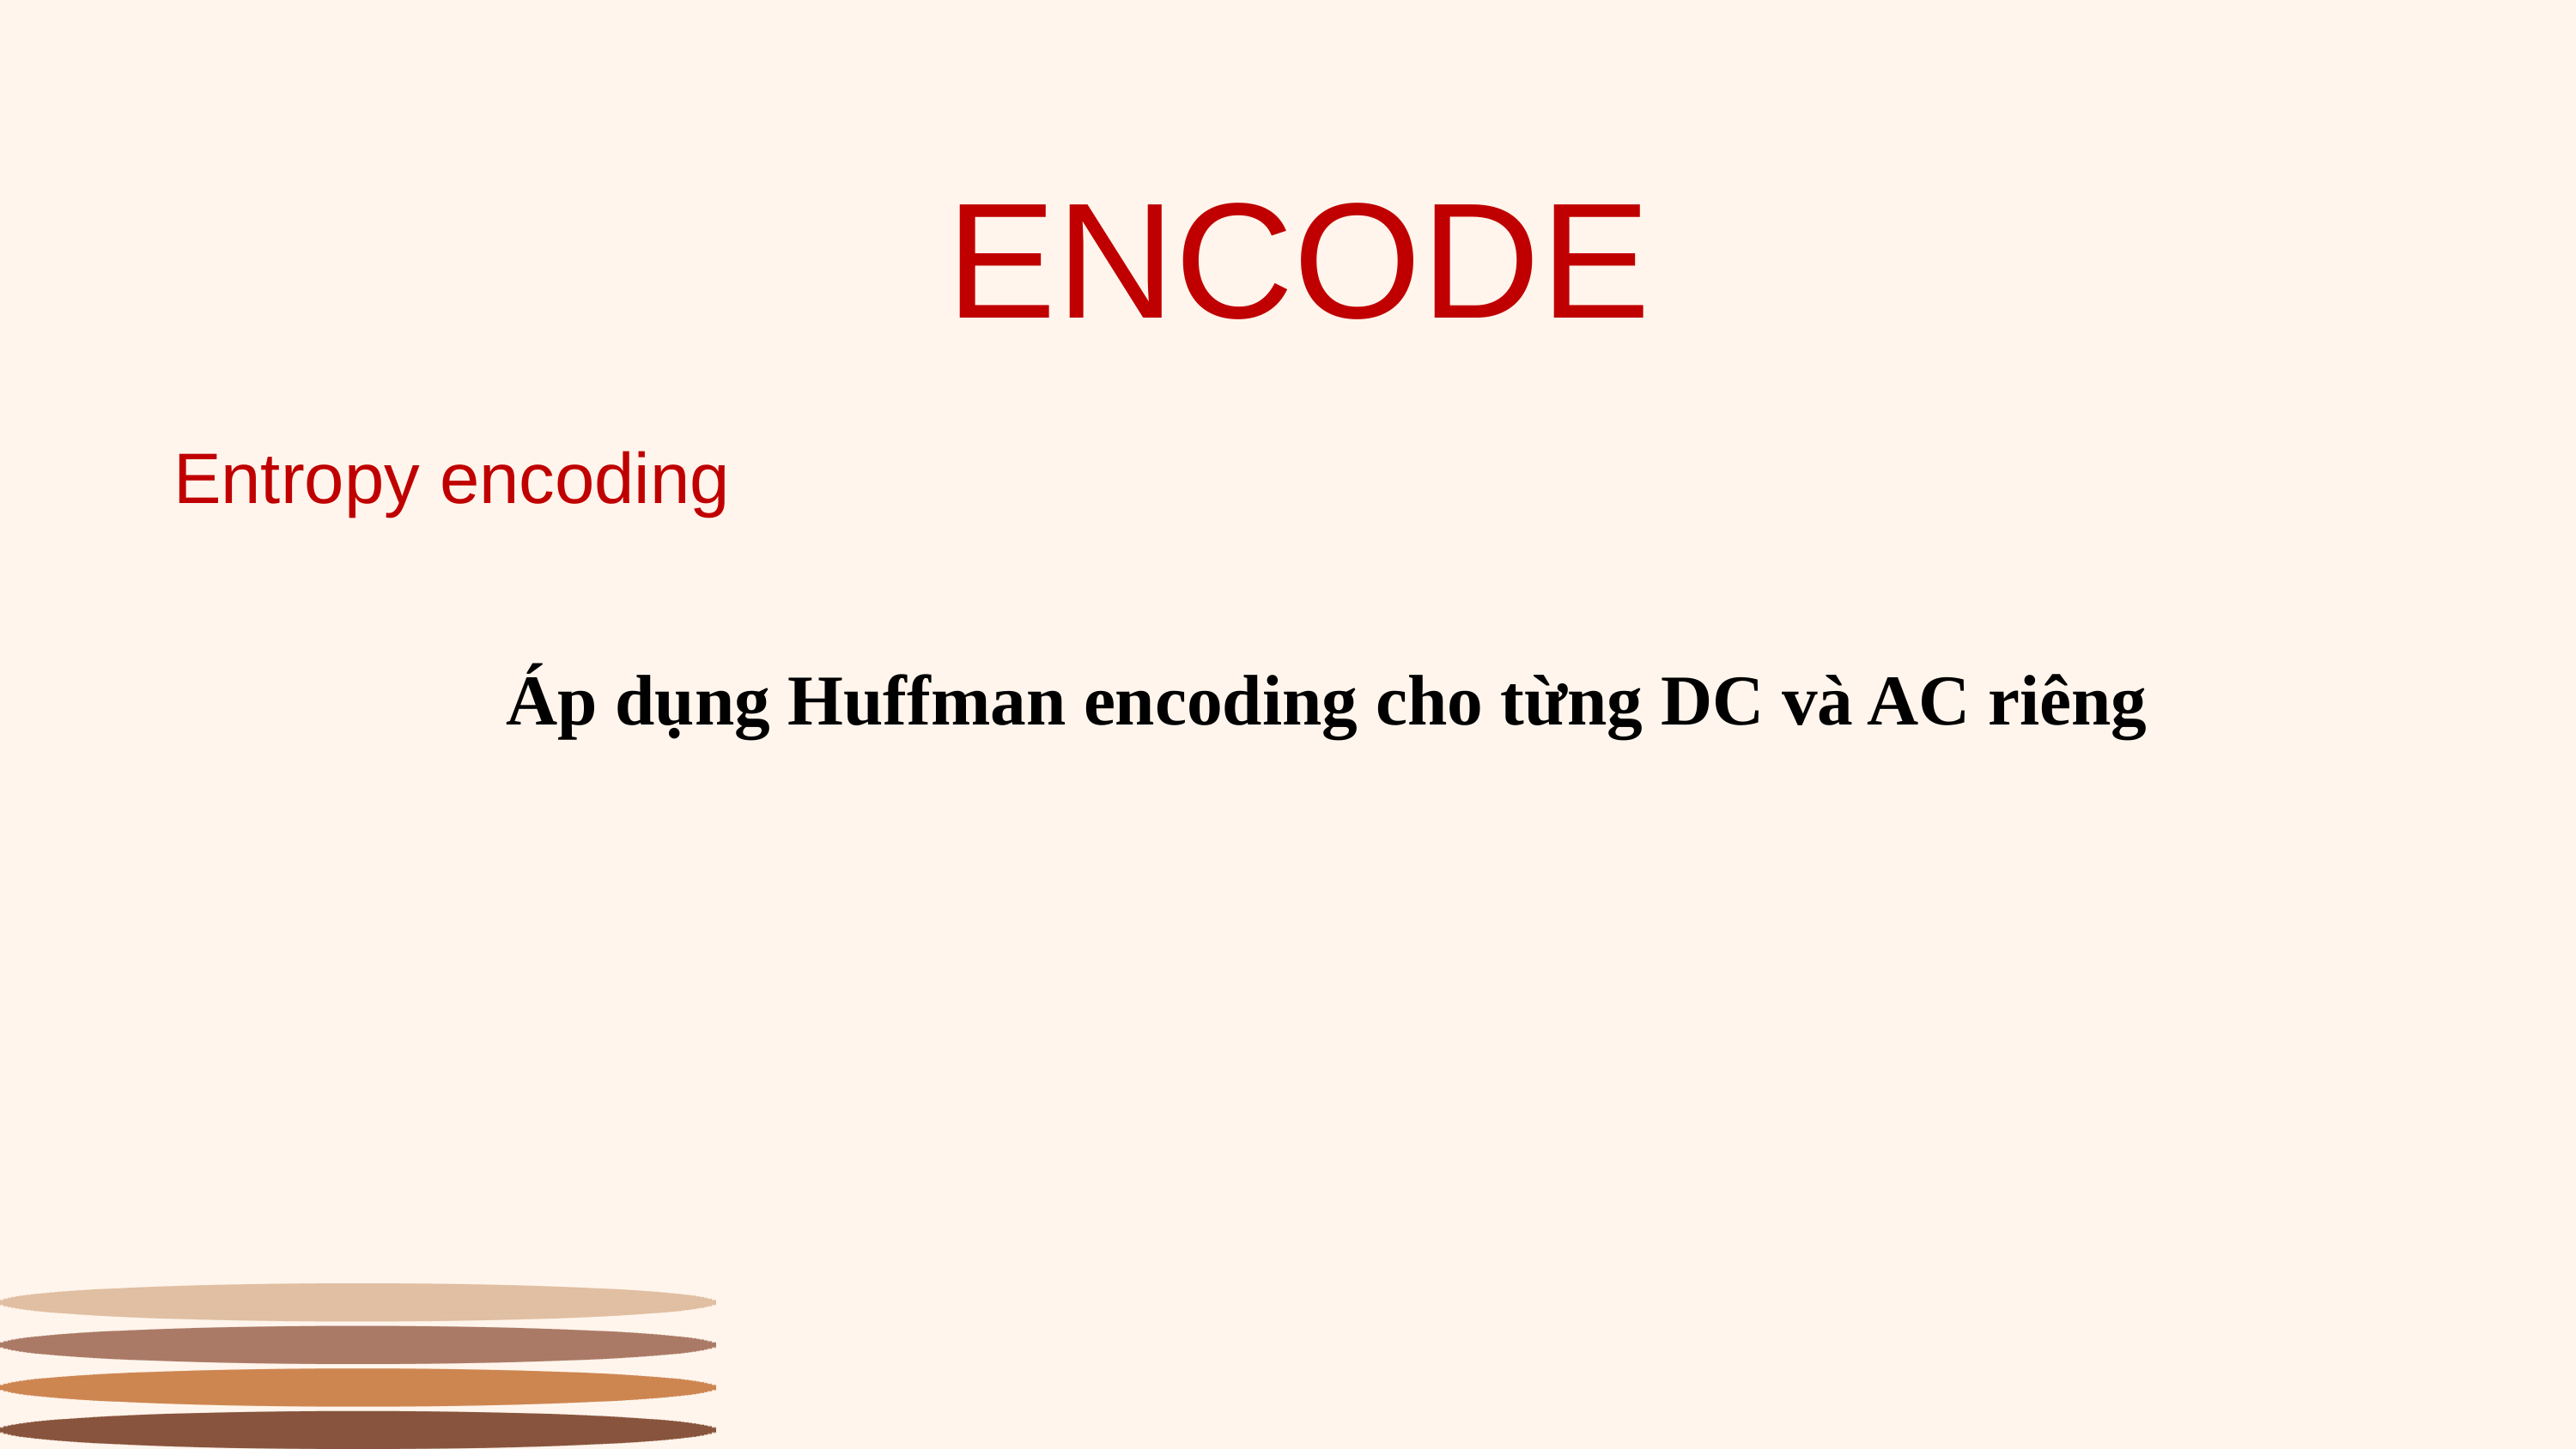

ENCODE
Entropy encoding
Áp dụng Huffman encoding cho từng DC và AC riêng